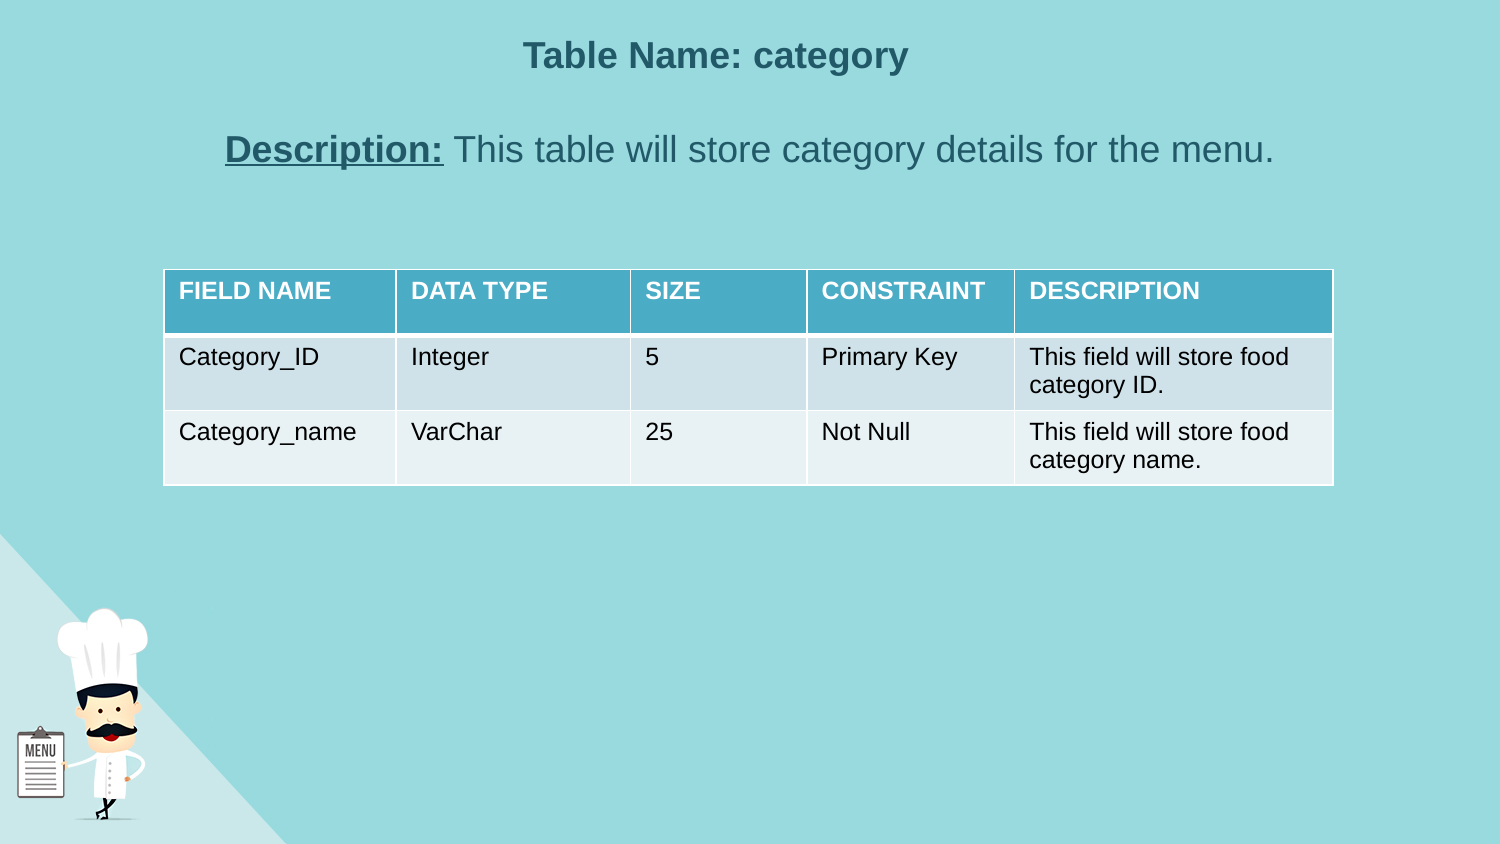

Table Name: category
Description: This table will store category details for the menu.
| FIELD NAME | DATA TYPE | SIZE | CONSTRAINT | DESCRIPTION |
| --- | --- | --- | --- | --- |
| Category\_ID | Integer | 5 | Primary Key | This field will store food category ID. |
| Category\_name | VarChar | 25 | Not Null | This field will store food category name. |